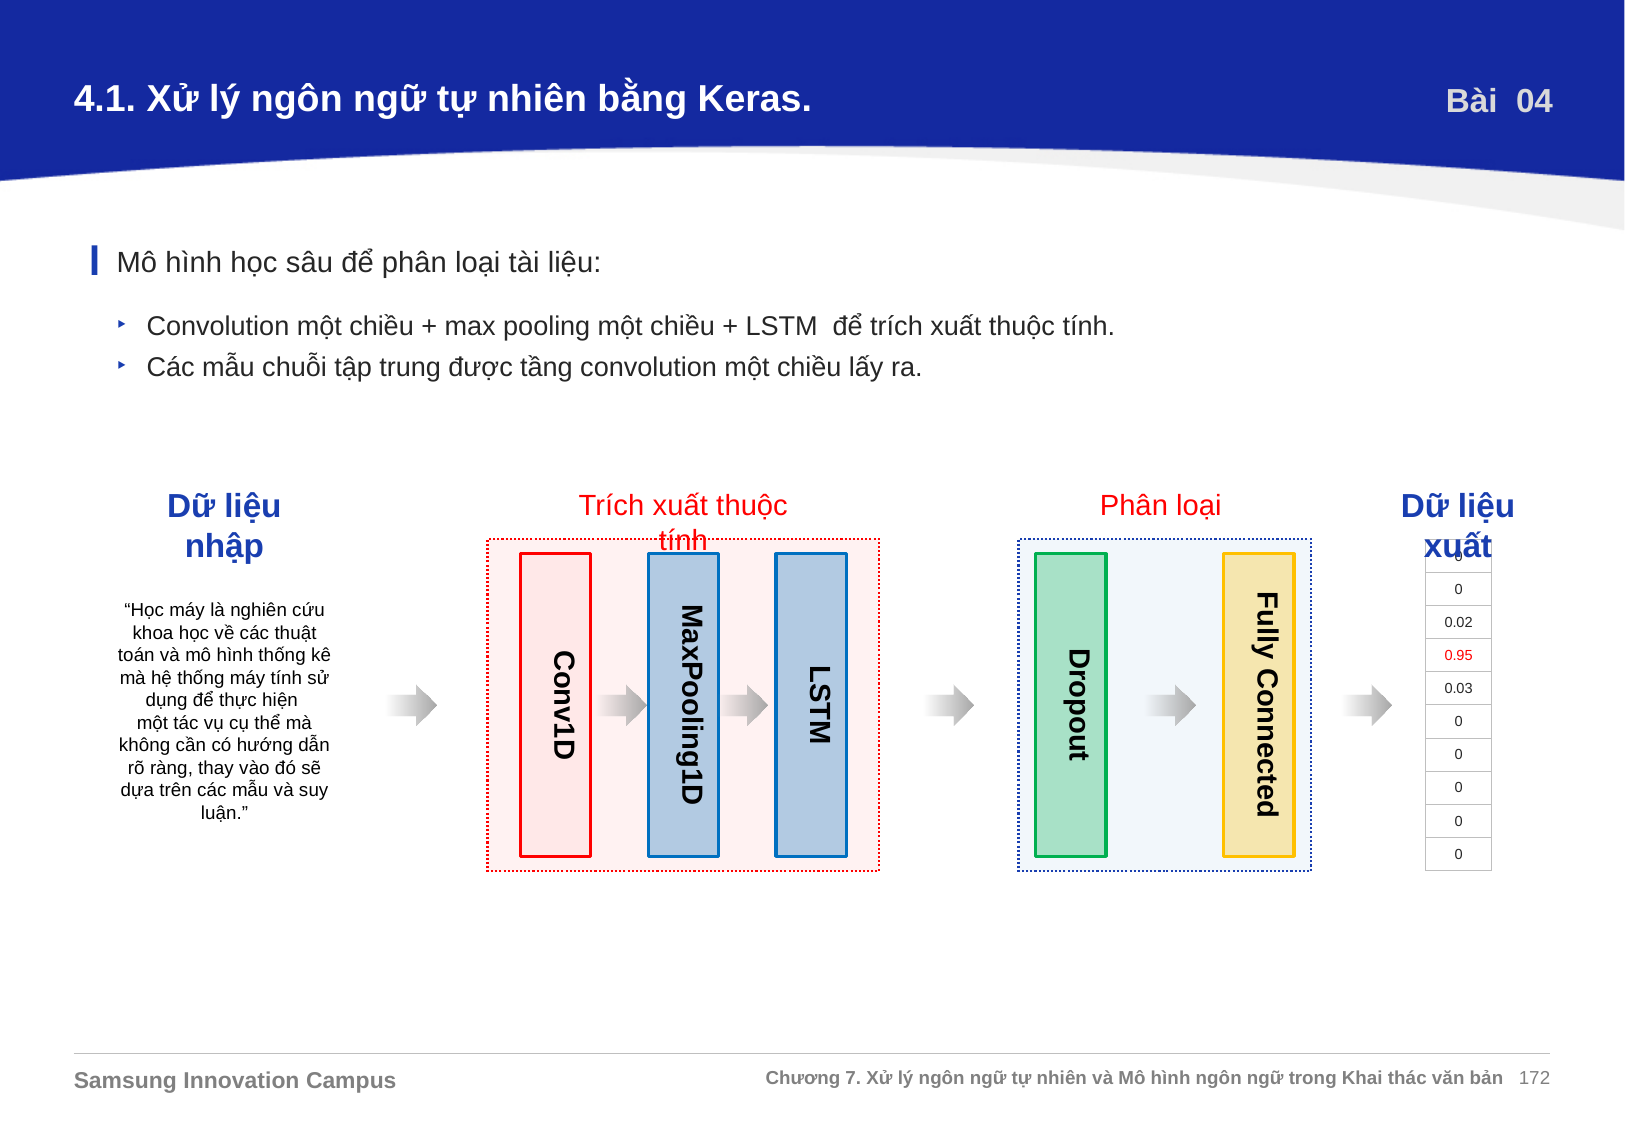

4.1. Xử lý ngôn ngữ tự nhiên bằng Keras.
Bài  04
Mô hình học sâu để phân loại tài liệu:

Convolution một chiều + max pooling một chiều + LSTM  để trích xuất thuộc tính.
Các mẫu chuỗi tập trung được tầng convolution một chiều lấy ra.
Dữ liệu nhập
Dữ liệu xuất
Trích xuất thuộc tính

Conv1D
MaxPooling1D
LSTM

Phân loại

Dropout
Fully Connected

| 0 |
| --- |
| 0 |
| 0.02 |
| 0.95 |
| 0.03 |
| 0 |
| 0 |
| 0 |
| 0 |
| 0 |
“Học máy là nghiên cứu khoa học về các thuật toán và mô hình thống kê mà hệ thống máy tính sử dụng để thực hiện
một tác vụ cụ thể mà không cần có hướng dẫn rõ ràng, thay vào đó sẽ dựa trên các mẫu và suy luận.”